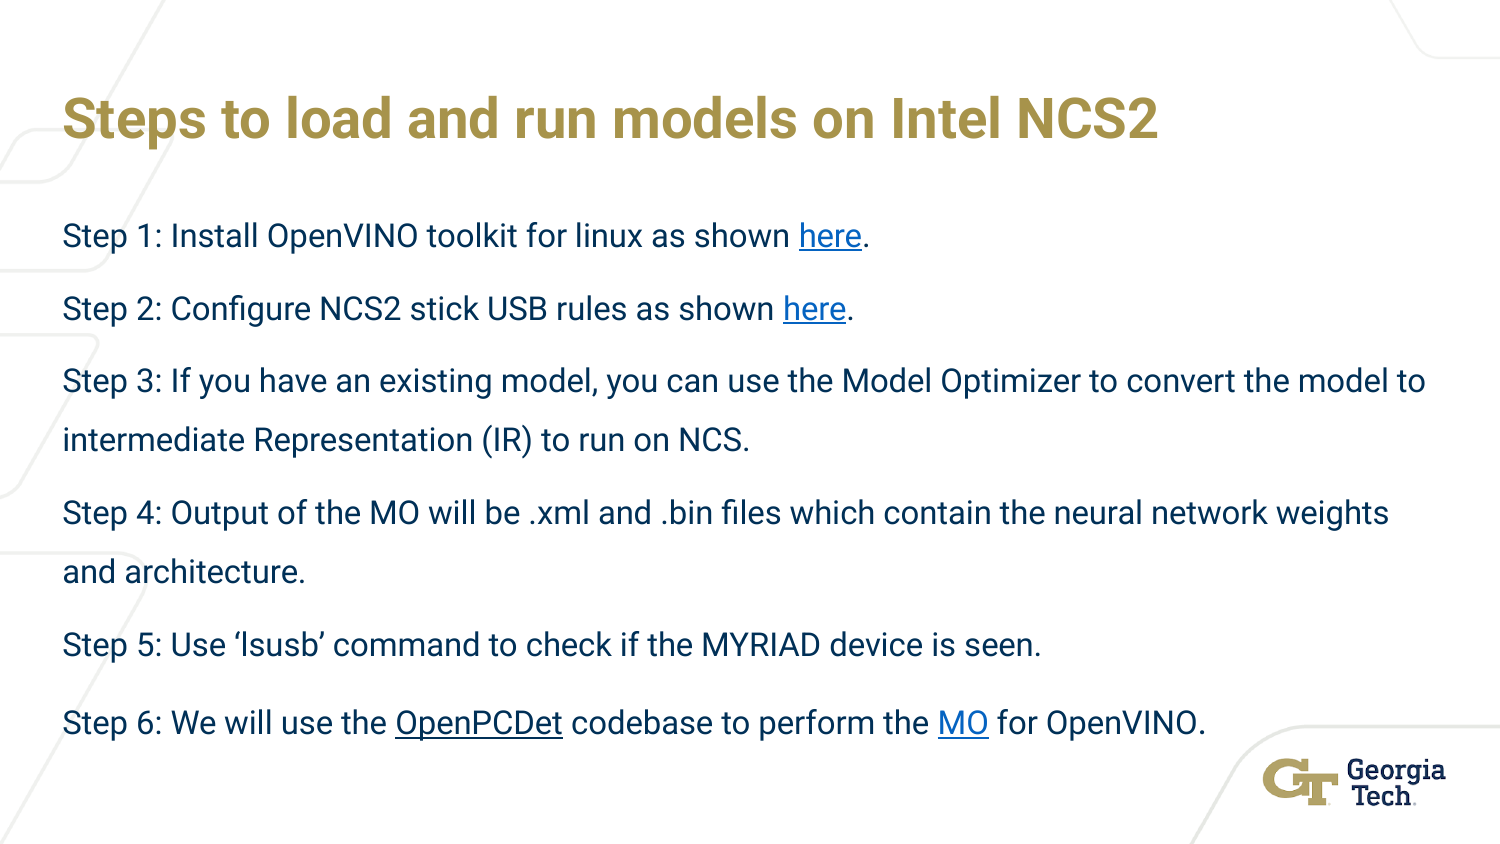

# Steps to load and run models on Intel NCS2
Step 1: Install OpenVINO toolkit for linux as shown here.
Step 2: Configure NCS2 stick USB rules as shown here.
Step 3: If you have an existing model, you can use the Model Optimizer to convert the model to intermediate Representation (IR) to run on NCS.
Step 4: Output of the MO will be .xml and .bin files which contain the neural network weights and architecture.
Step 5: Use ‘lsusb’ command to check if the MYRIAD device is seen.
Step 6: We will use the OpenPCDet codebase to perform the MO for OpenVINO.